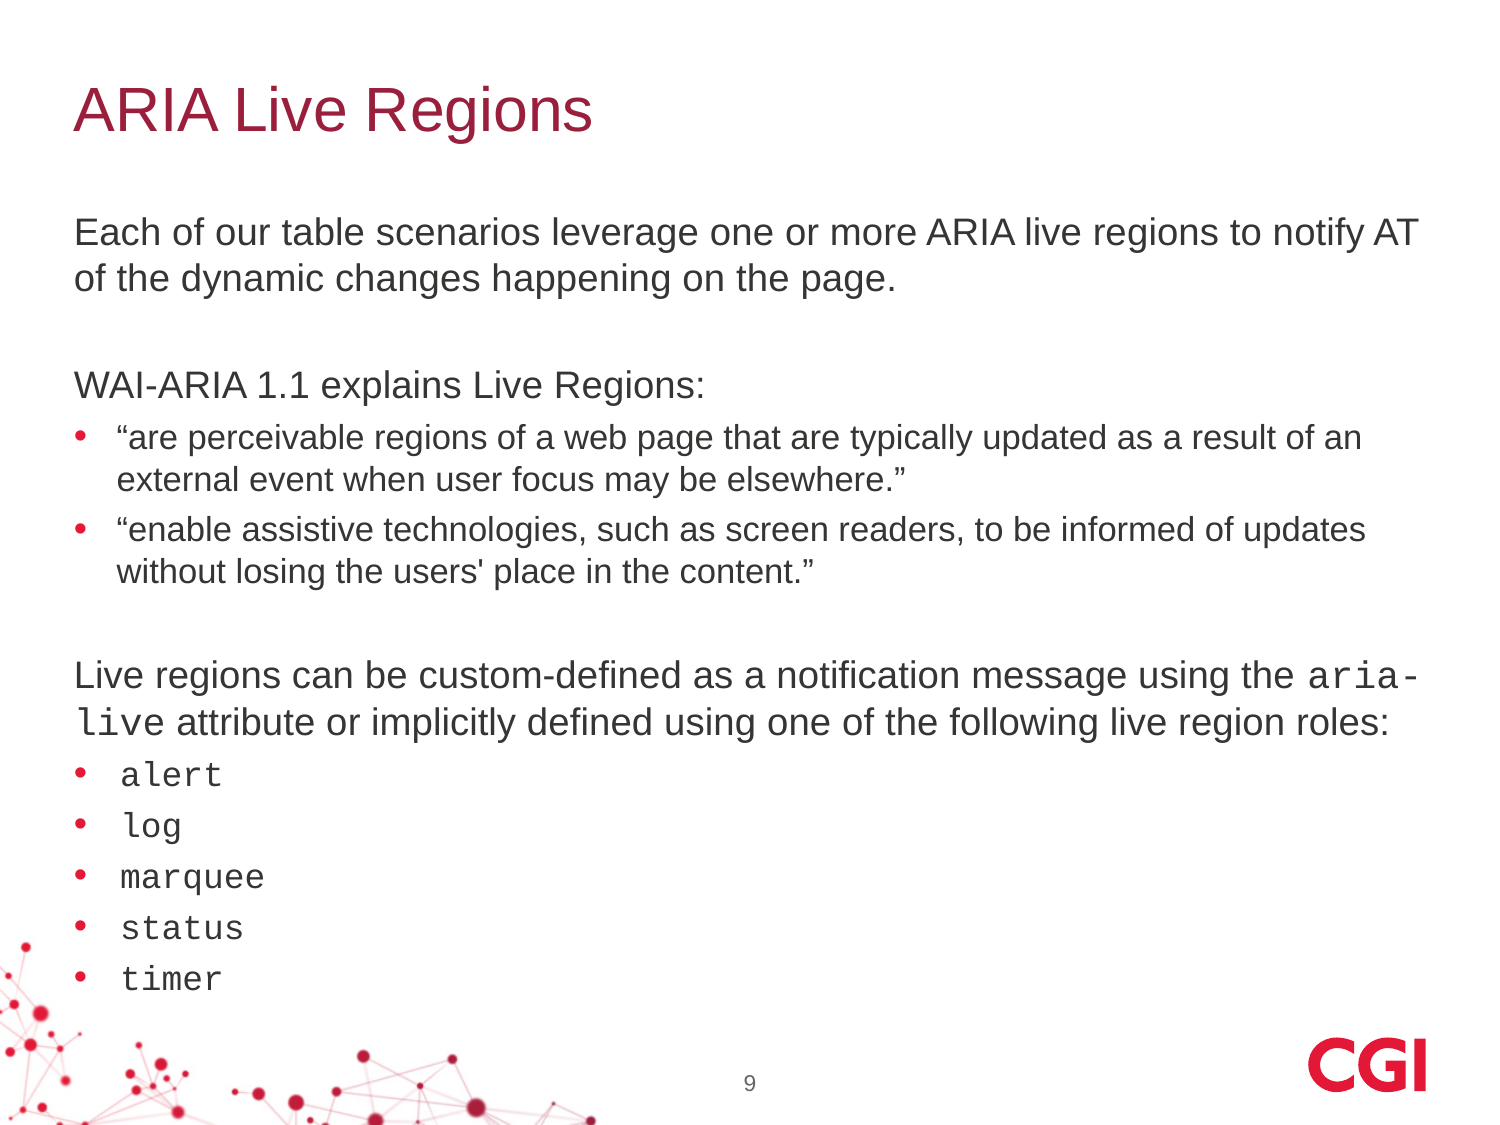

# ARIA Live Regions
Each of our table scenarios leverage one or more ARIA live regions to notify AT of the dynamic changes happening on the page.

WAI-ARIA 1.1 explains Live Regions:
“are perceivable regions of a web page that are typically updated as a result of an external event when user focus may be elsewhere.”
“enable assistive technologies, such as screen readers, to be informed of updates without losing the users' place in the content.”

Live regions can be custom-defined as a notification message using the aria-live attribute or implicitly defined using one of the following live region roles:
alert
log
marquee
status
timer
9